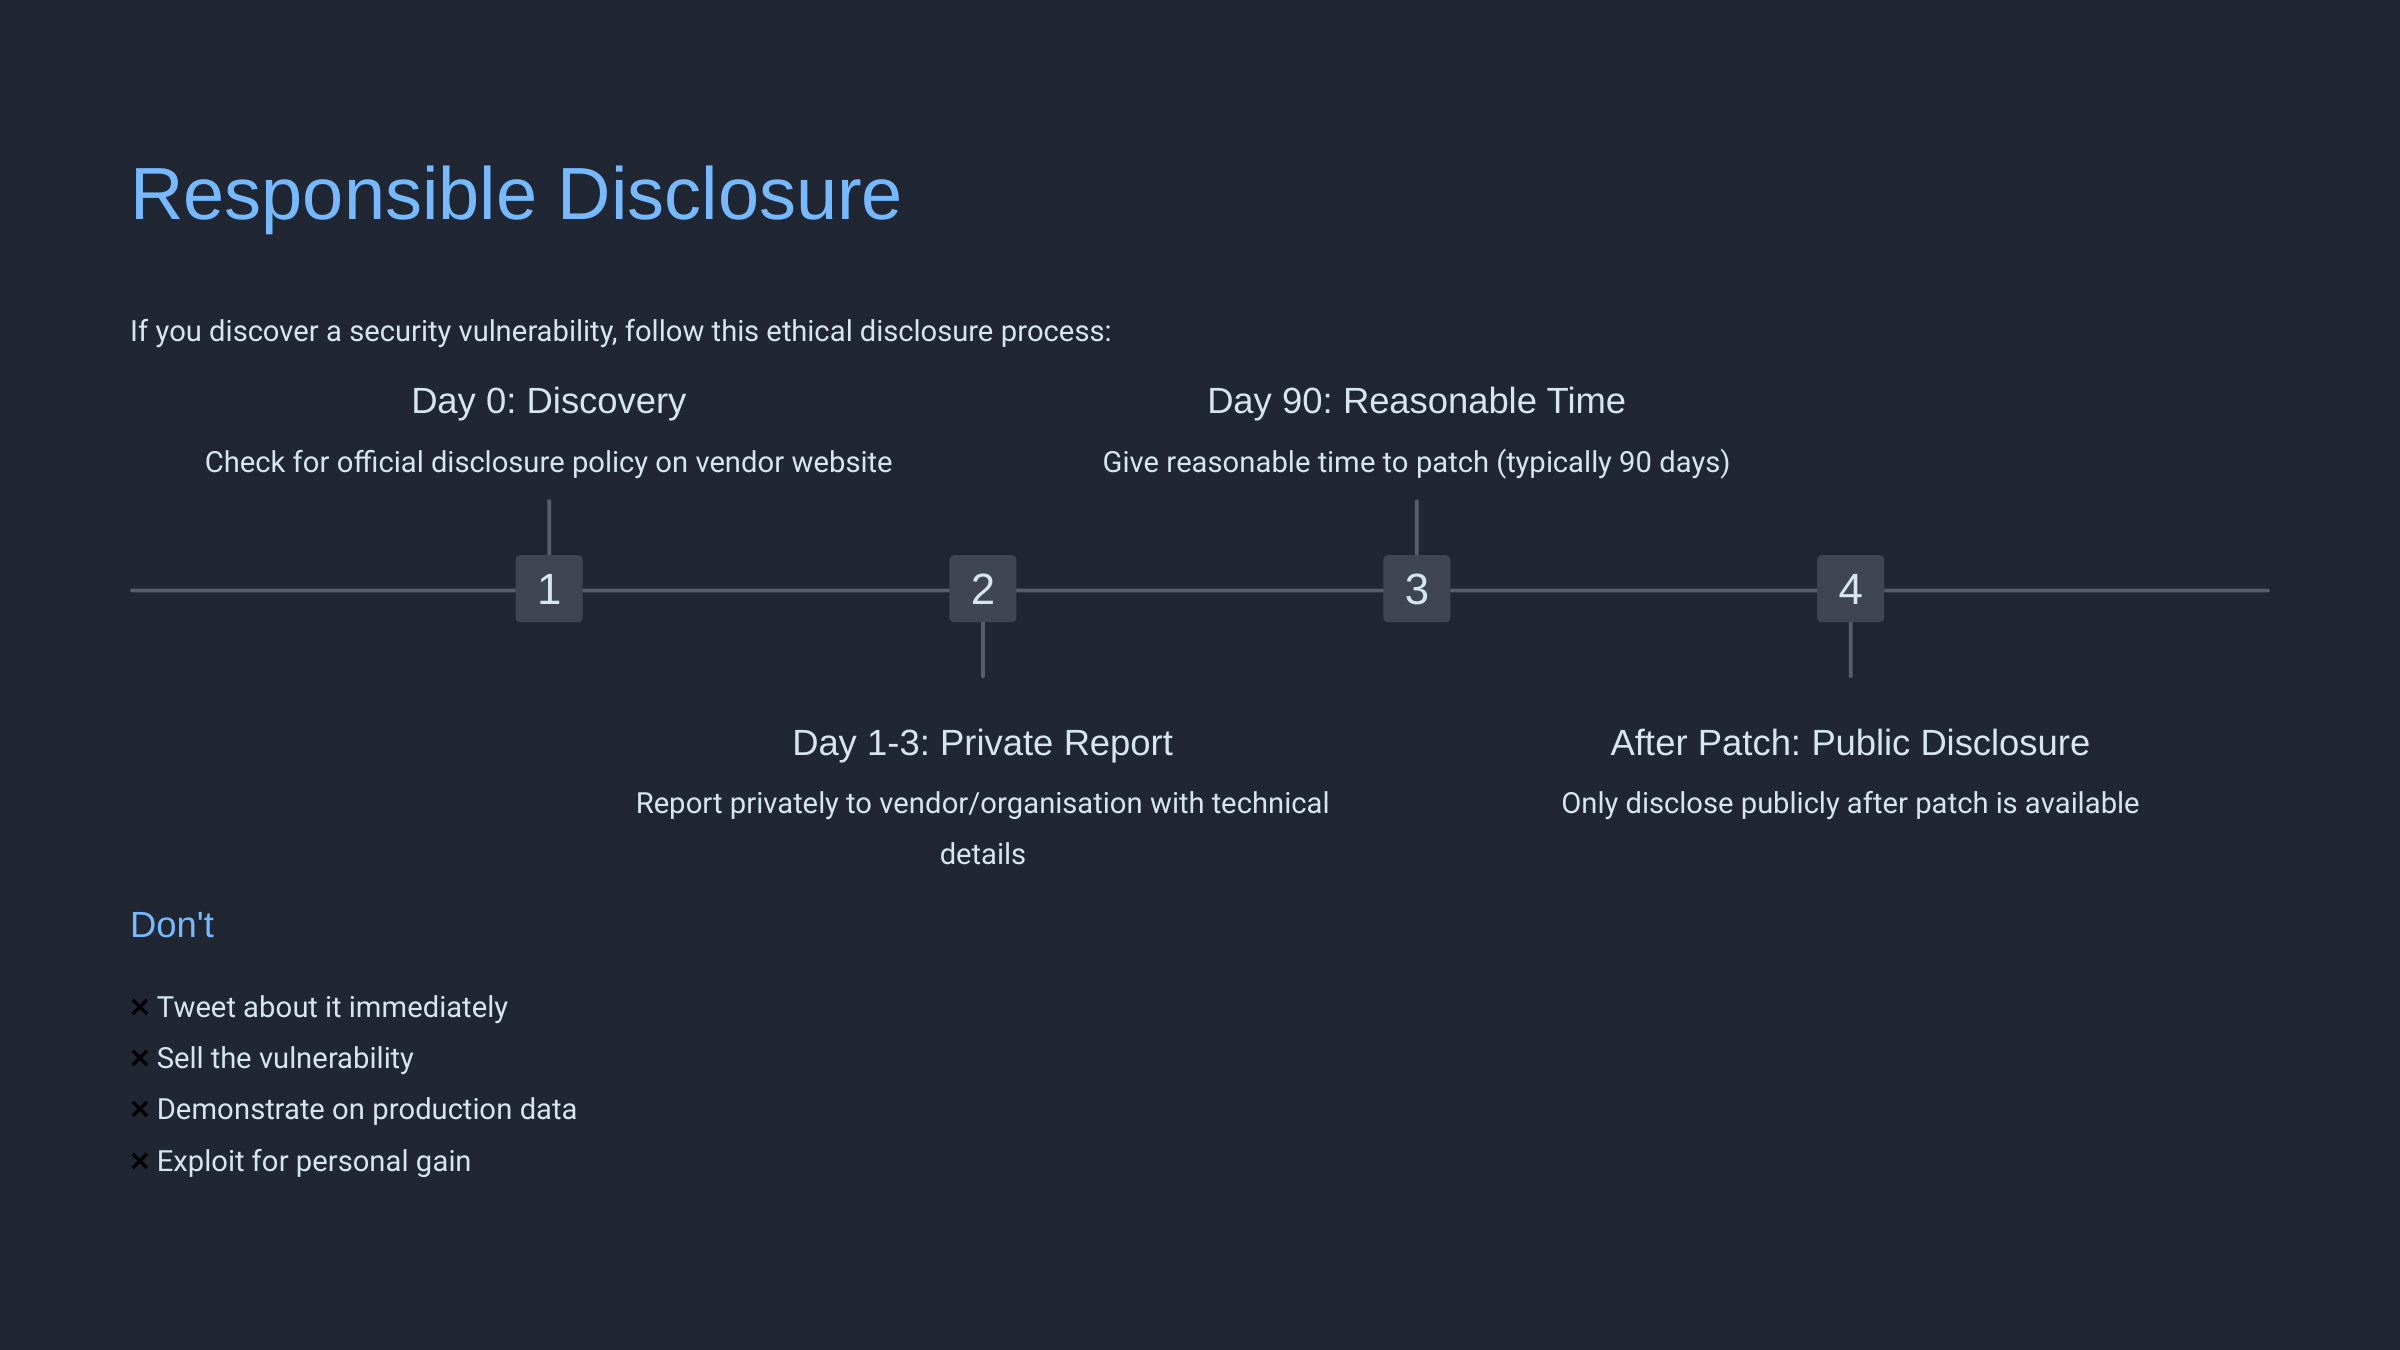

Responsible Disclosure
If you discover a security vulnerability, follow this ethical disclosure process:
Day 0: Discovery
Day 90: Reasonable Time
Check for official disclosure policy on vendor website
Give reasonable time to patch (typically 90 days)

1
2
3
4

Day 1-3: Private Report
After Patch: Public Disclosure
Report privately to vendor/organisation with technical details
Only disclose publicly after patch is available
Don't
❌ Tweet about it immediately
❌ Sell the vulnerability
❌ Demonstrate on production data
❌ Exploit for personal gain